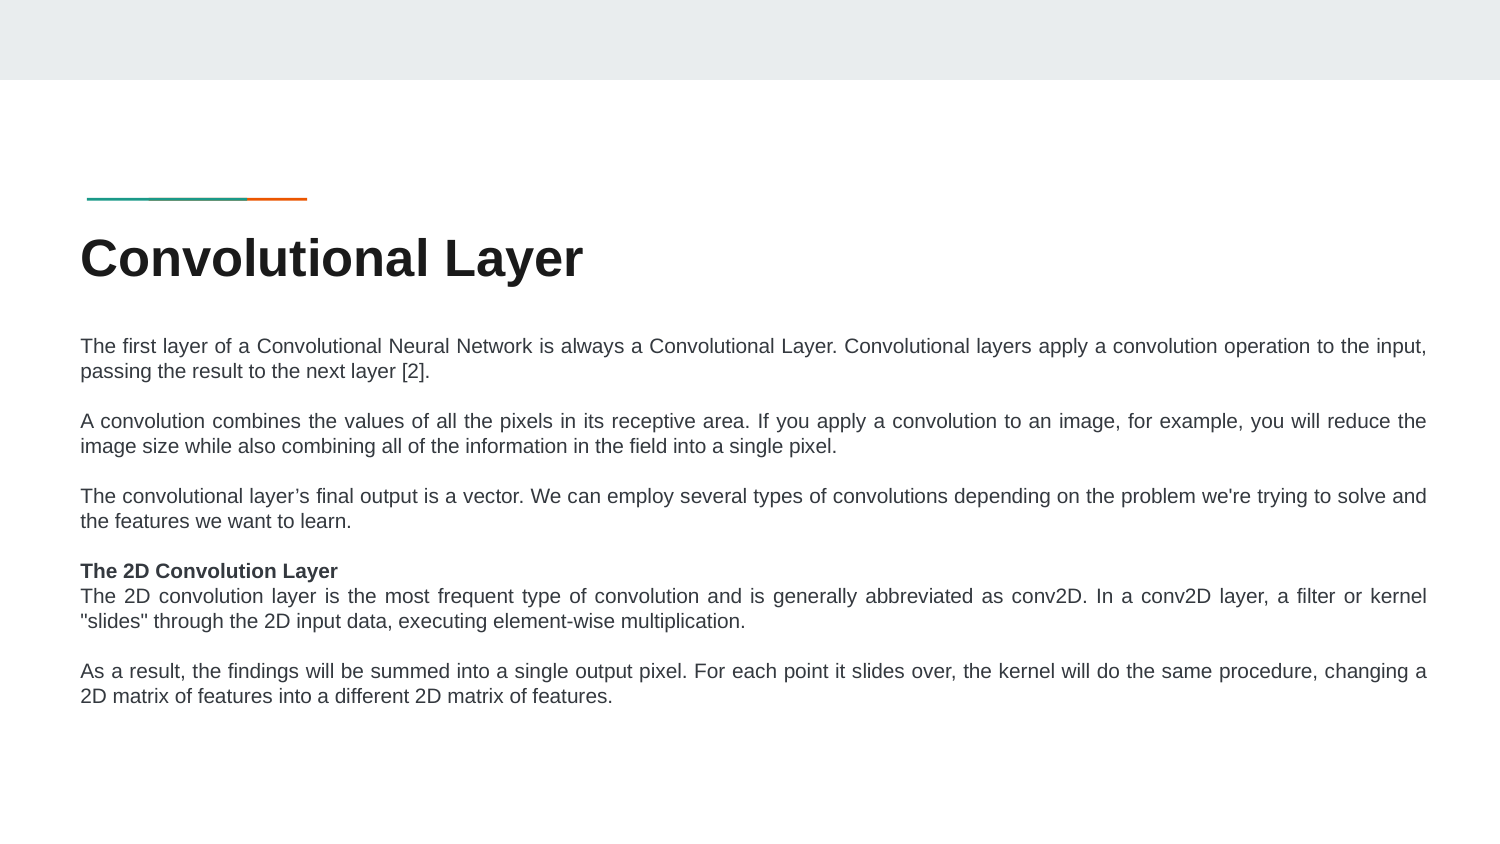

# Convolutional Layer
The first layer of a Convolutional Neural Network is always a Convolutional Layer. Convolutional layers apply a convolution operation to the input, passing the result to the next layer [2].

A convolution combines the values of all the pixels in its receptive area. If you apply a convolution to an image, for example, you will reduce the image size while also combining all of the information in the field into a single pixel.

The convolutional layer’s final output is a vector. We can employ several types of convolutions depending on the problem we're trying to solve and the features we want to learn.

The 2D Convolution Layer
The 2D convolution layer is the most frequent type of convolution and is generally abbreviated as conv2D. In a conv2D layer, a filter or kernel "slides" through the 2D input data, executing element-wise multiplication.

As a result, the findings will be summed into a single output pixel. For each point it slides over, the kernel will do the same procedure, changing a 2D matrix of features into a different 2D matrix of features.